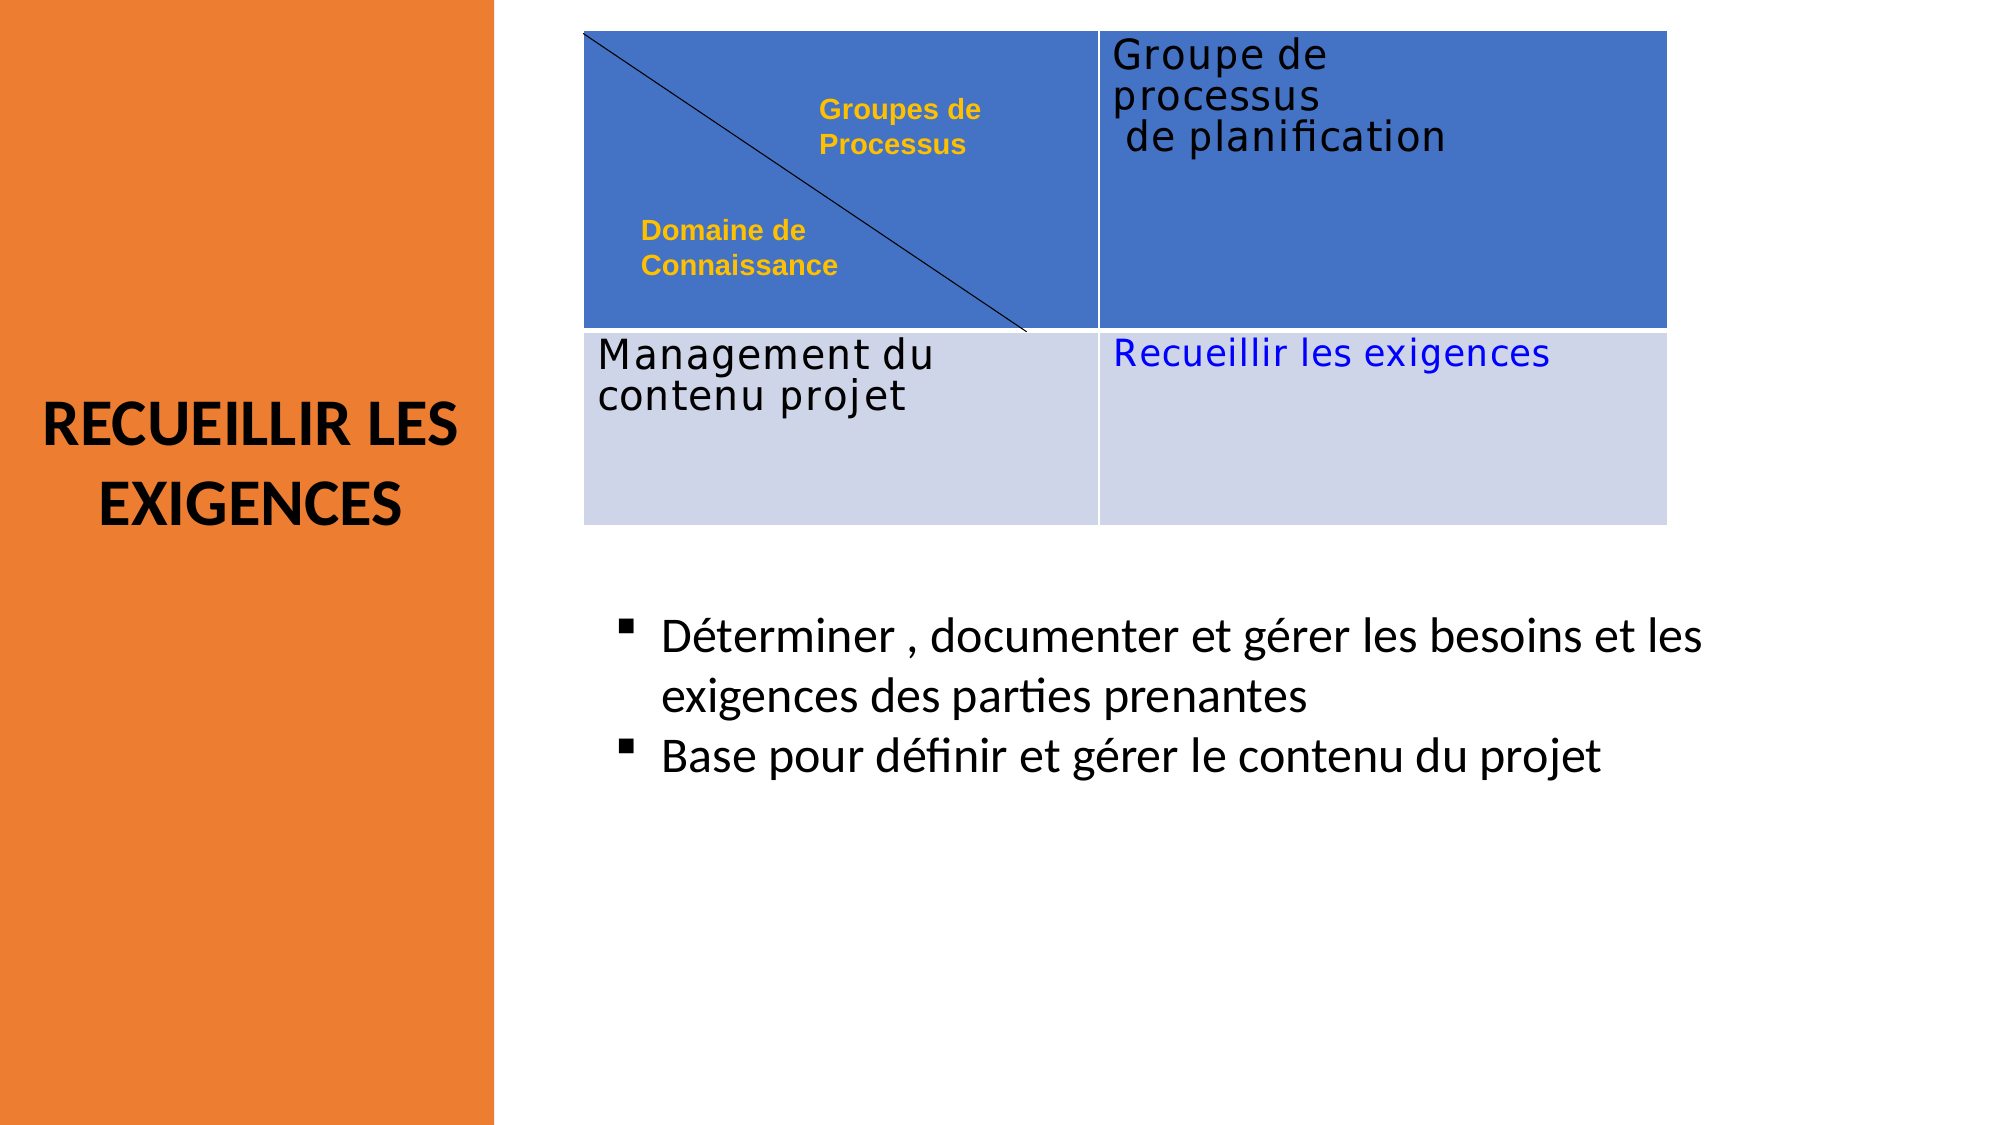

|  | Groupe de processus de planification |
| --- | --- |
| Management du contenu projet | Recueillir les exigences |
Groupes de
Processus

Domaine de
Connaissance

RECUEILLIR LES EXIGENCES
Déterminer , documenter et gérer les besoins et les exigences des parties prenantes
Base pour définir et gérer le contenu du projet